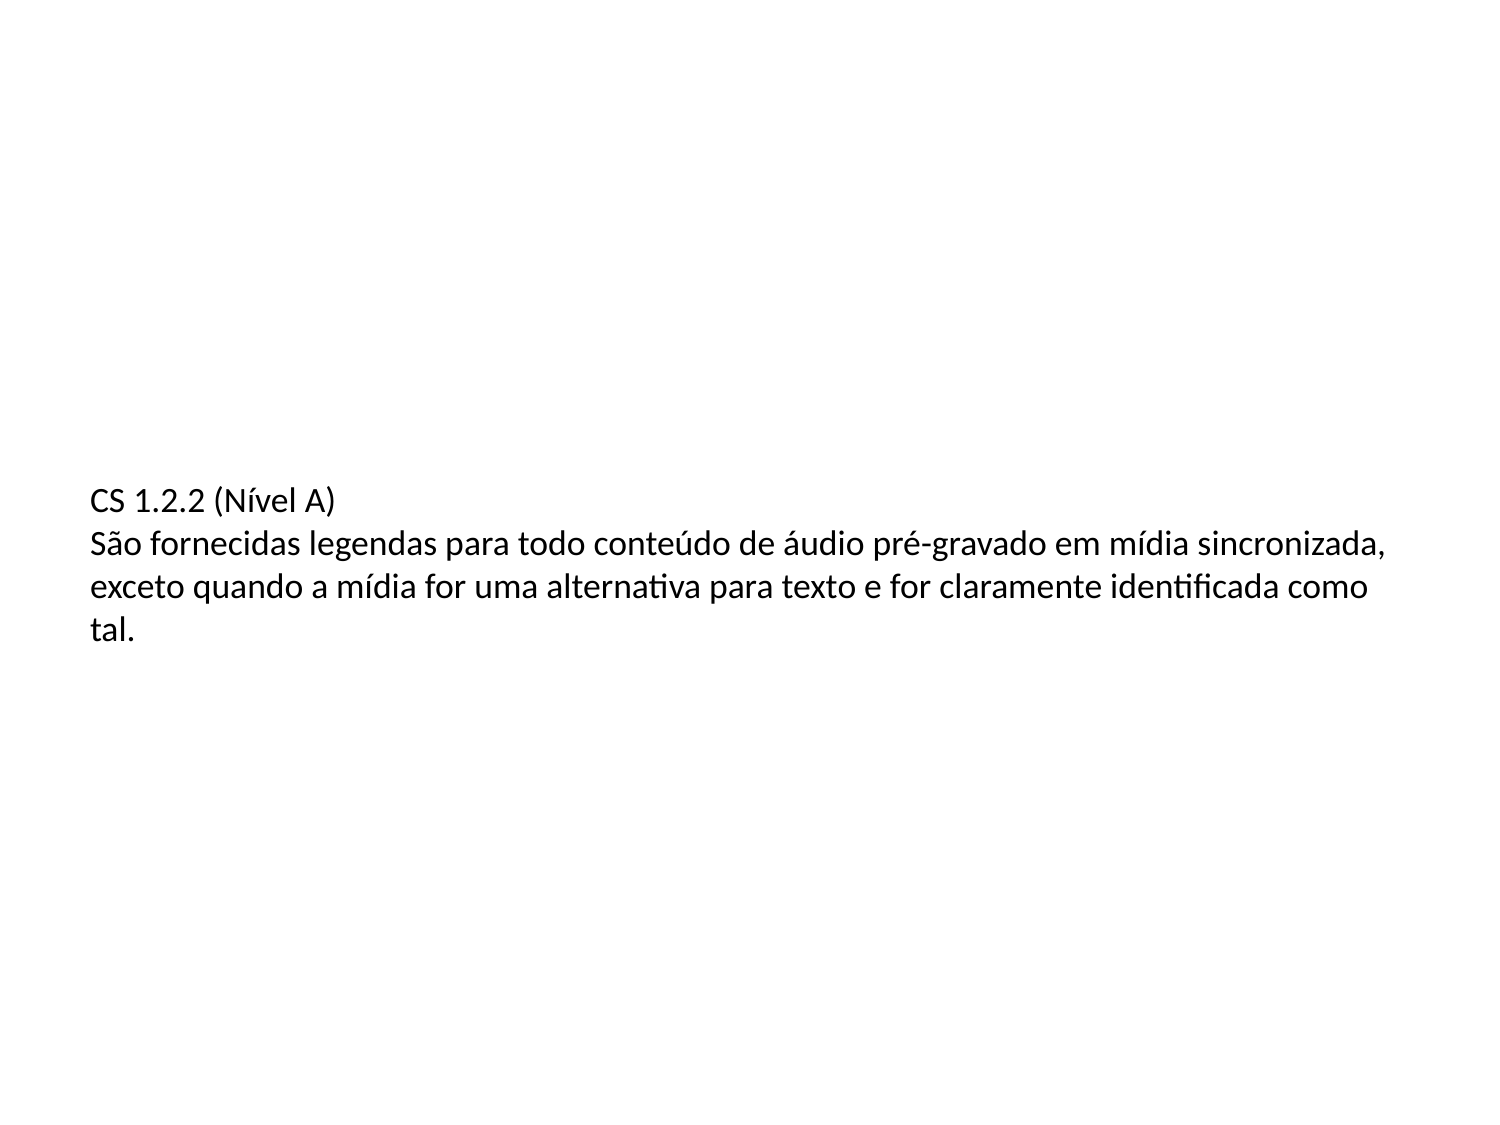

# CS 1.2.2 (Nível A) São fornecidas legendas para todo conteúdo de áudio pré-gravado em mídia sincronizada, exceto quando a mídia for uma alternativa para texto e for claramente identificada como tal.